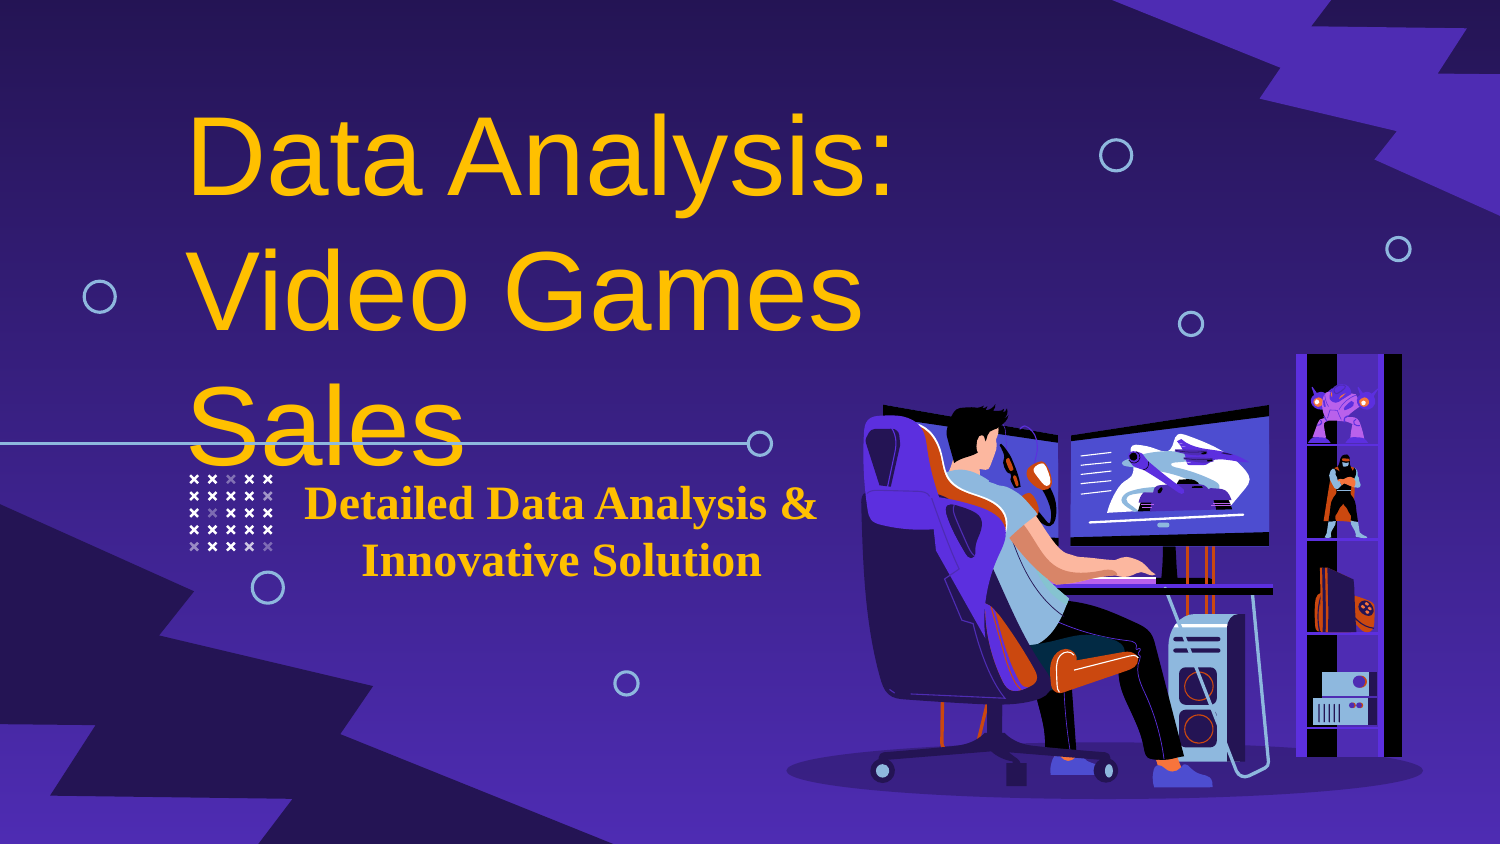

# Data Analysis: Video Games Sales

Detailed Data Analysis &
Innovative Solution